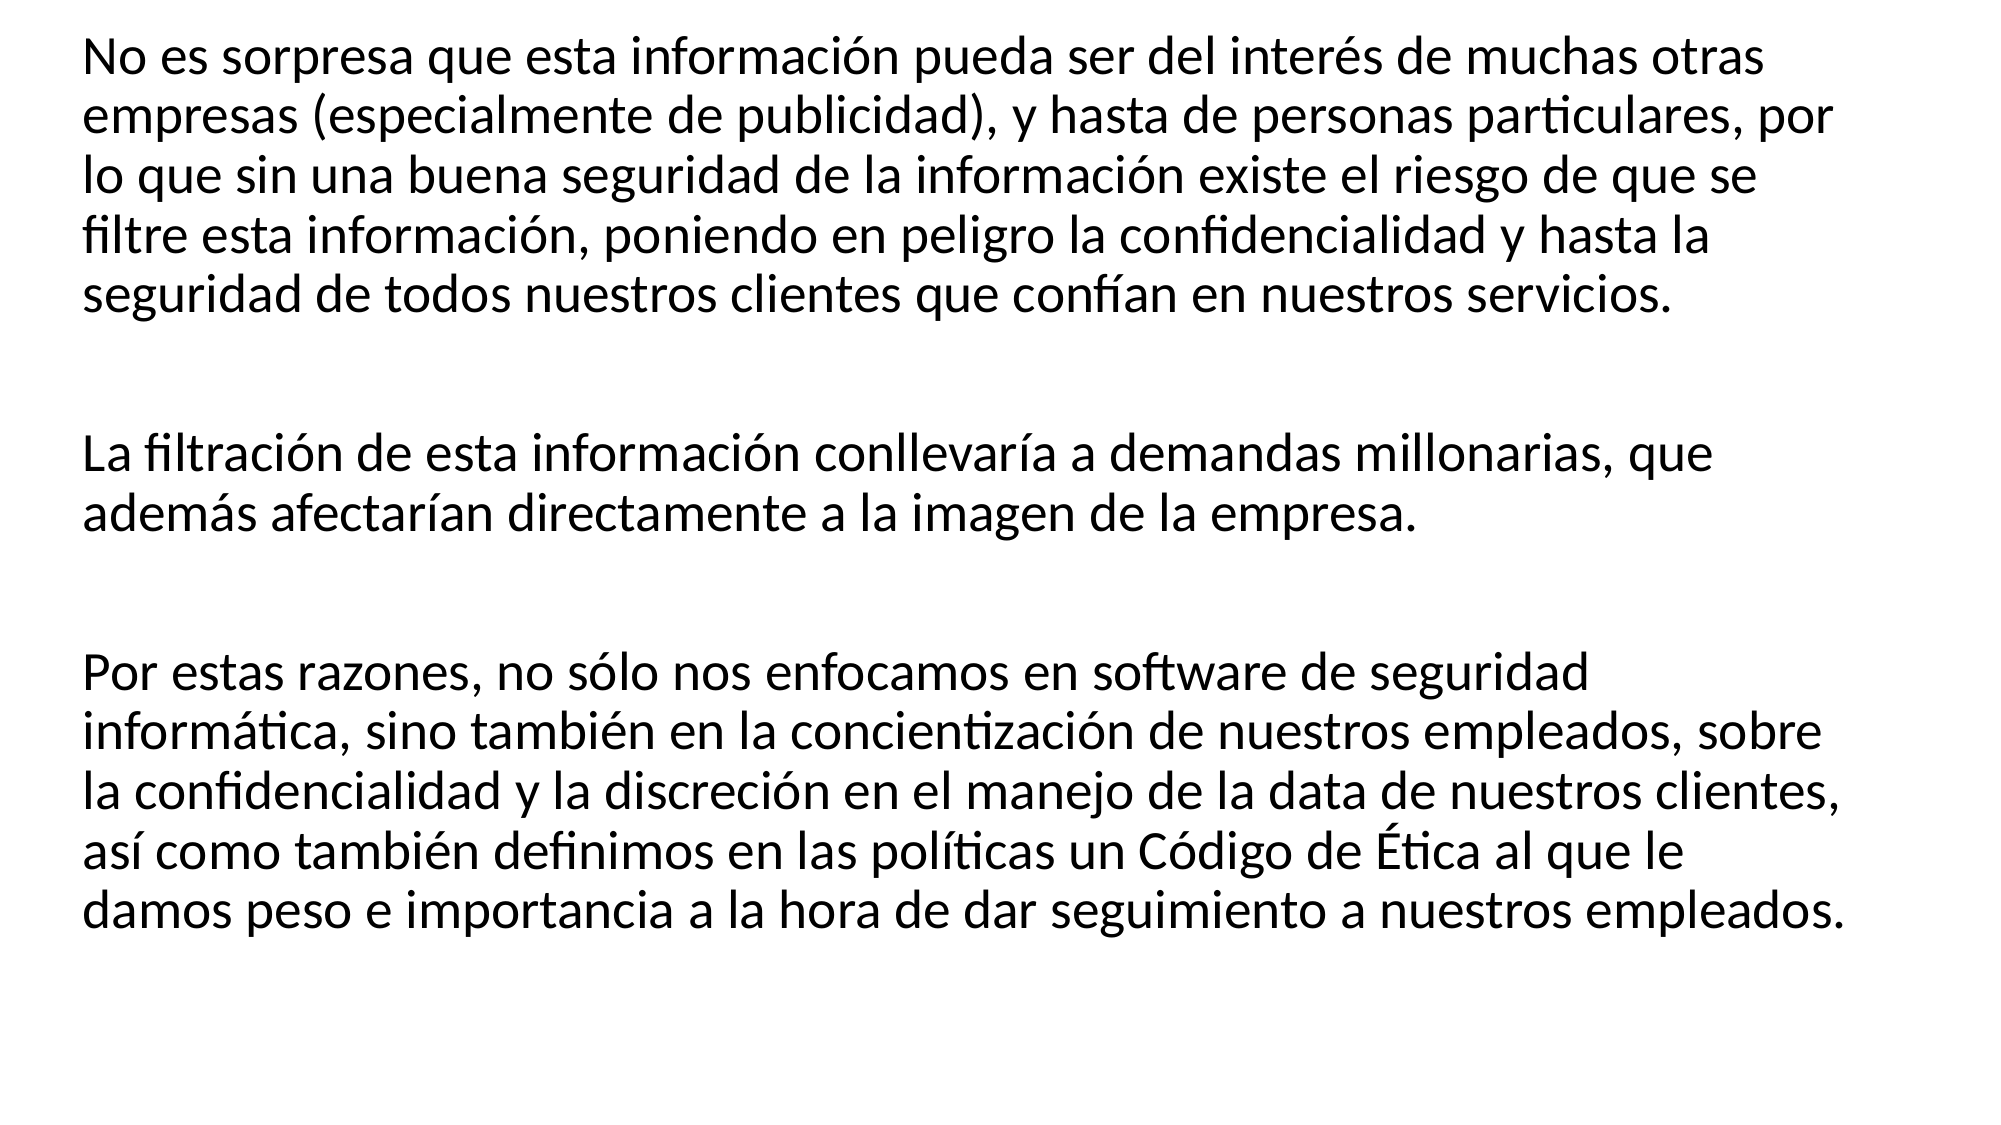

No es sorpresa que esta información pueda ser del interés de muchas otras empresas (especialmente de publicidad), y hasta de personas particulares, por lo que sin una buena seguridad de la información existe el riesgo de que se filtre esta información, poniendo en peligro la confidencialidad y hasta la seguridad de todos nuestros clientes que confían en nuestros servicios.

La filtración de esta información conllevaría a demandas millonarias, que además afectarían directamente a la imagen de la empresa.

Por estas razones, no sólo nos enfocamos en software de seguridad informática, sino también en la concientización de nuestros empleados, sobre la confidencialidad y la discreción en el manejo de la data de nuestros clientes, así como también definimos en las políticas un Código de Ética al que le damos peso e importancia a la hora de dar seguimiento a nuestros empleados.